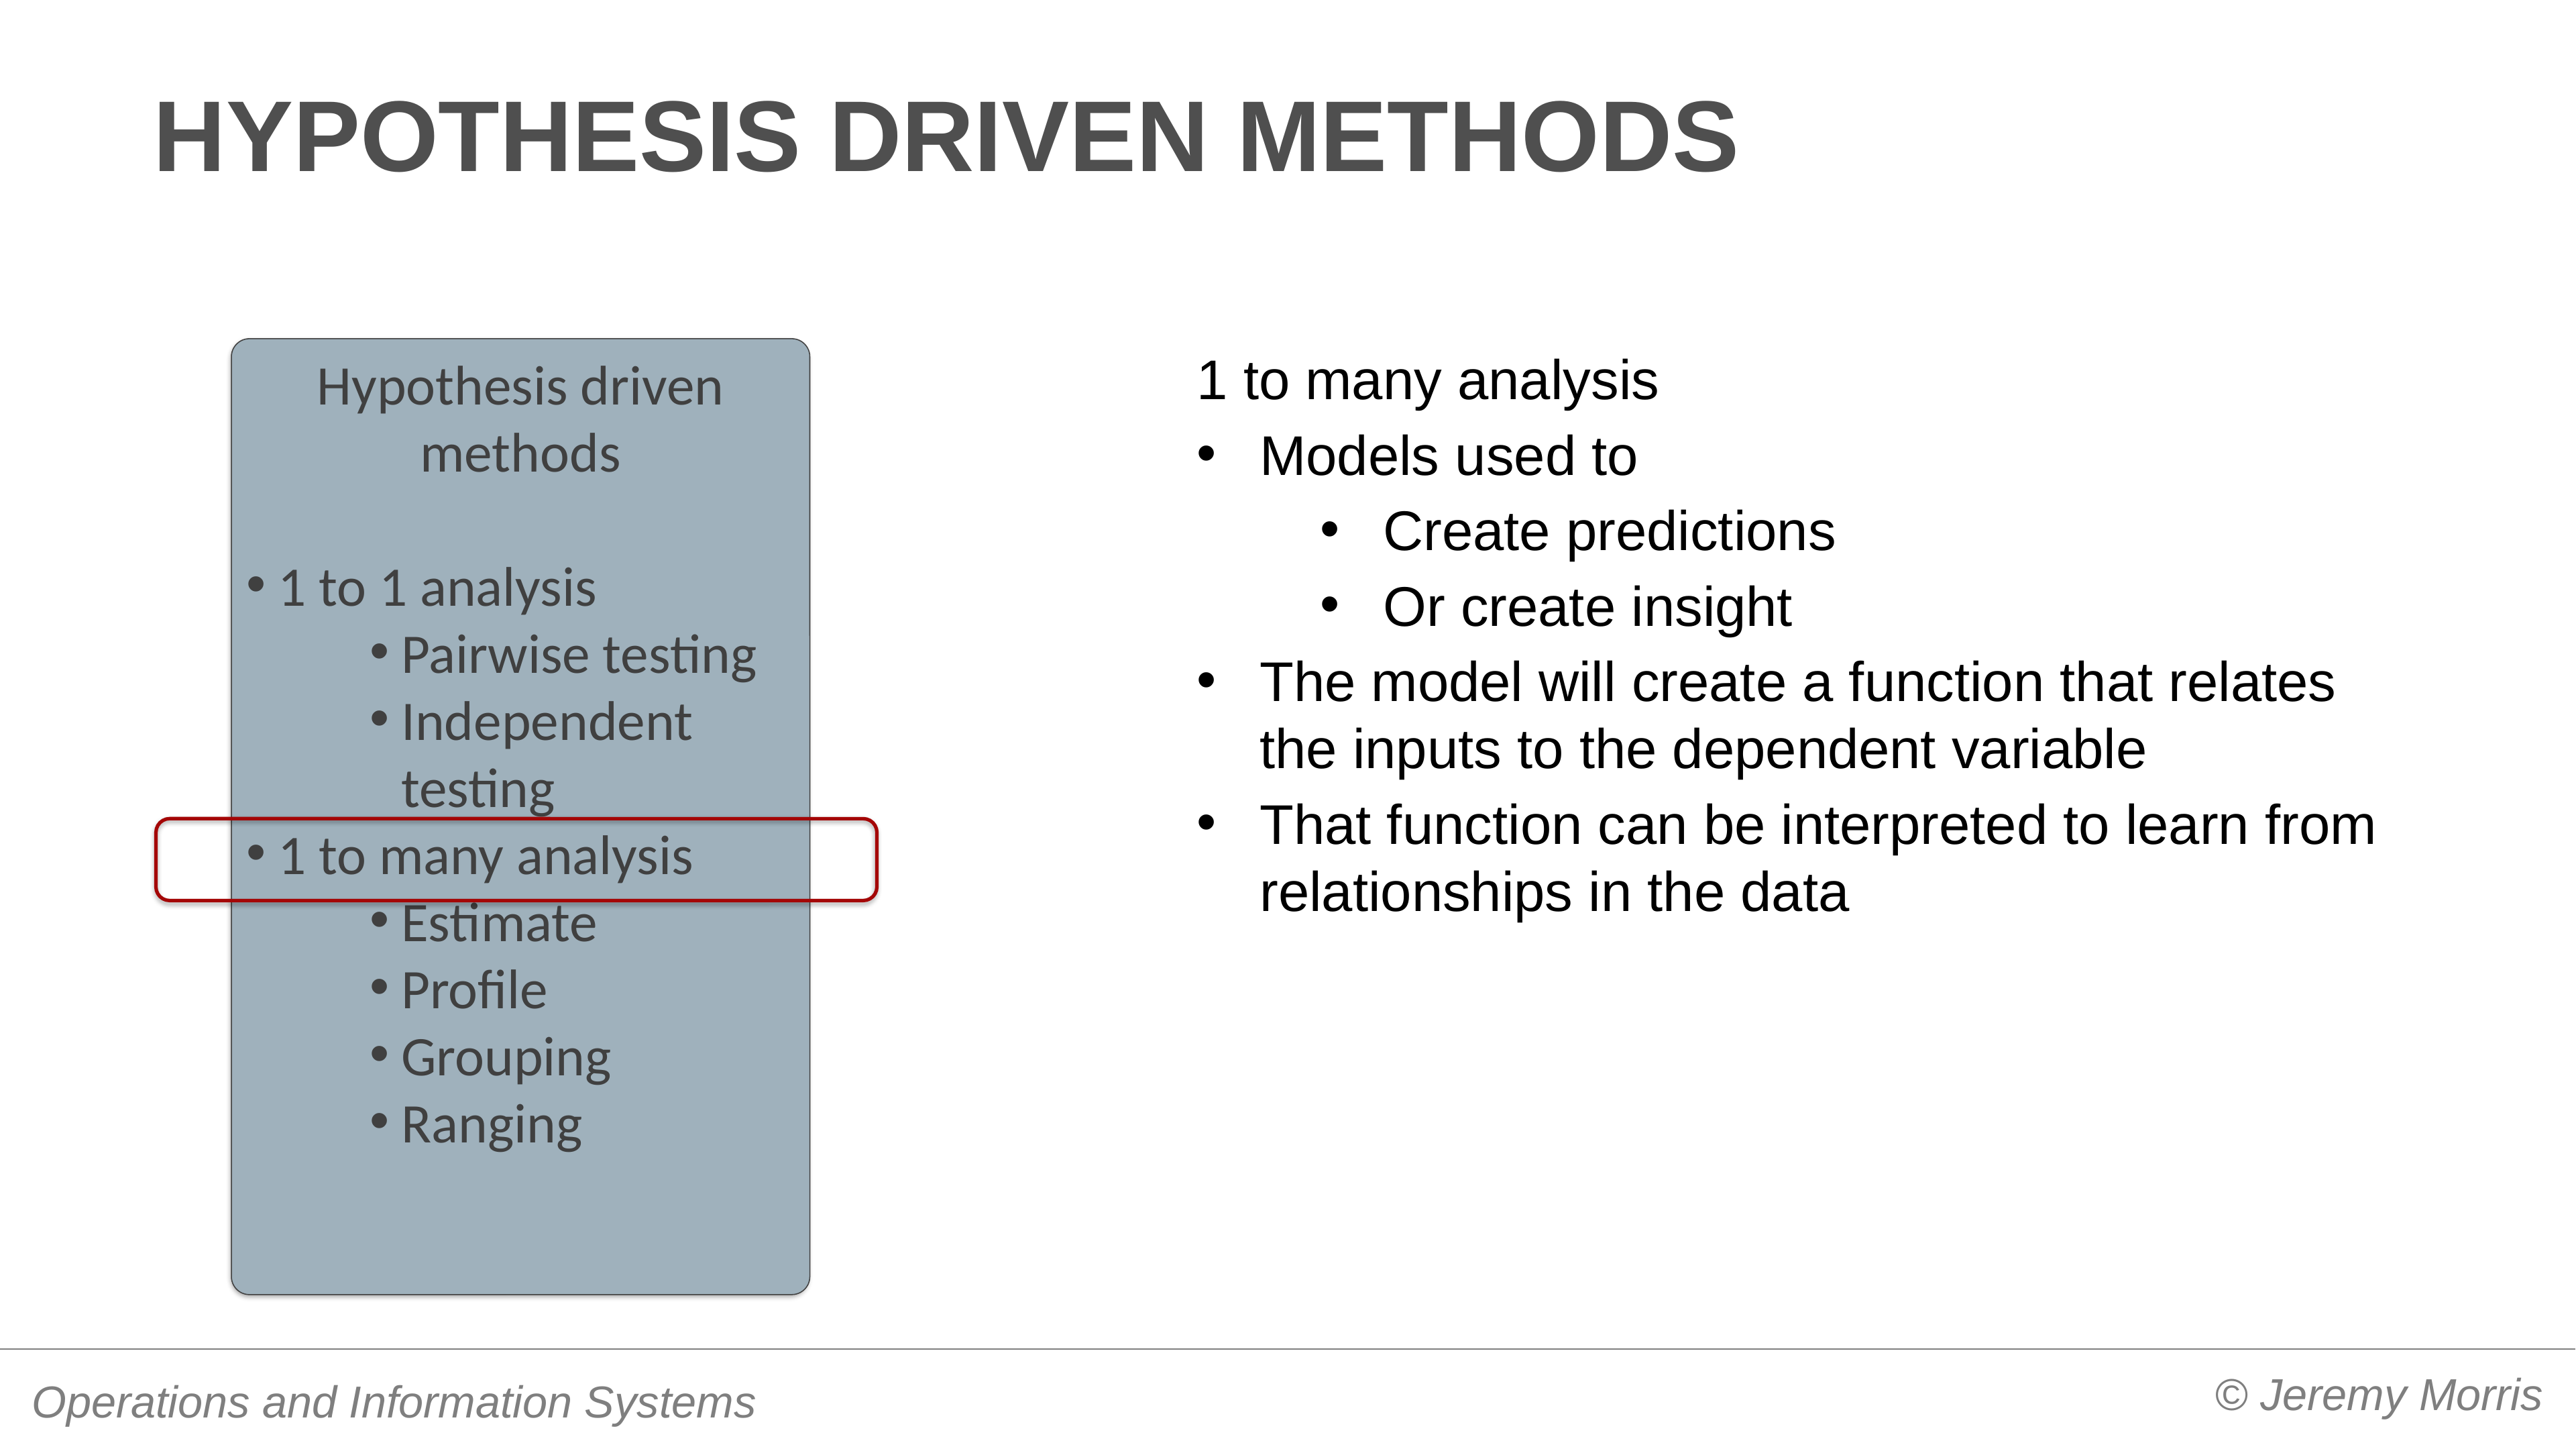

# Hypothesis driven methods
Hypothesis driven methods

1 to 1 analysis
Pairwise testing
Independent testing
1 to many analysis
Estimate
Profile
Grouping
Ranging
1 to many analysis
Models used to
Create predictions
Or create insight
The model will create a function that relates the inputs to the dependent variable
That function can be interpreted to learn from relationships in the data